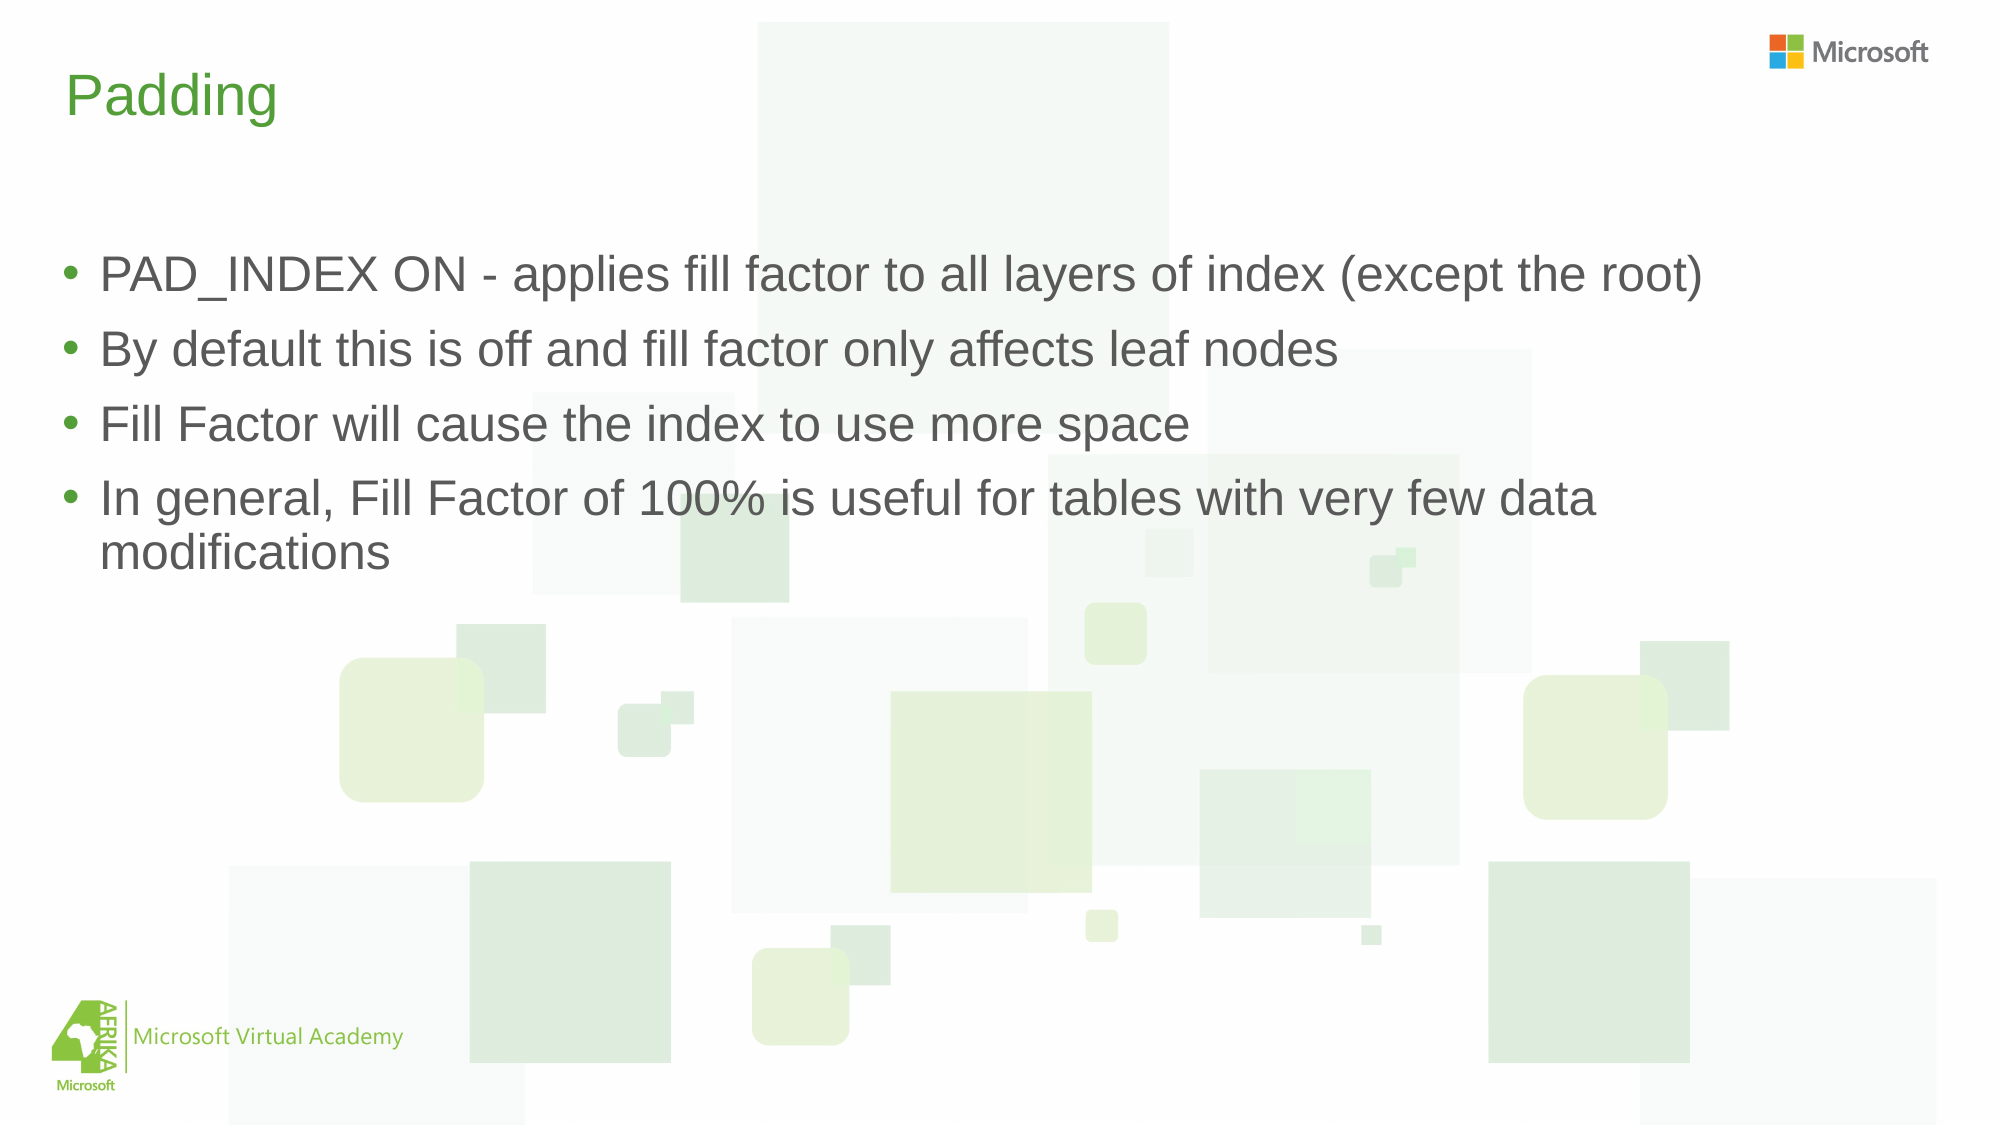

# Padding
PAD_INDEX ON - applies fill factor to all layers of index (except the root)
By default this is off and fill factor only affects leaf nodes
Fill Factor will cause the index to use more space
In general, Fill Factor of 100% is useful for tables with very few data modifications